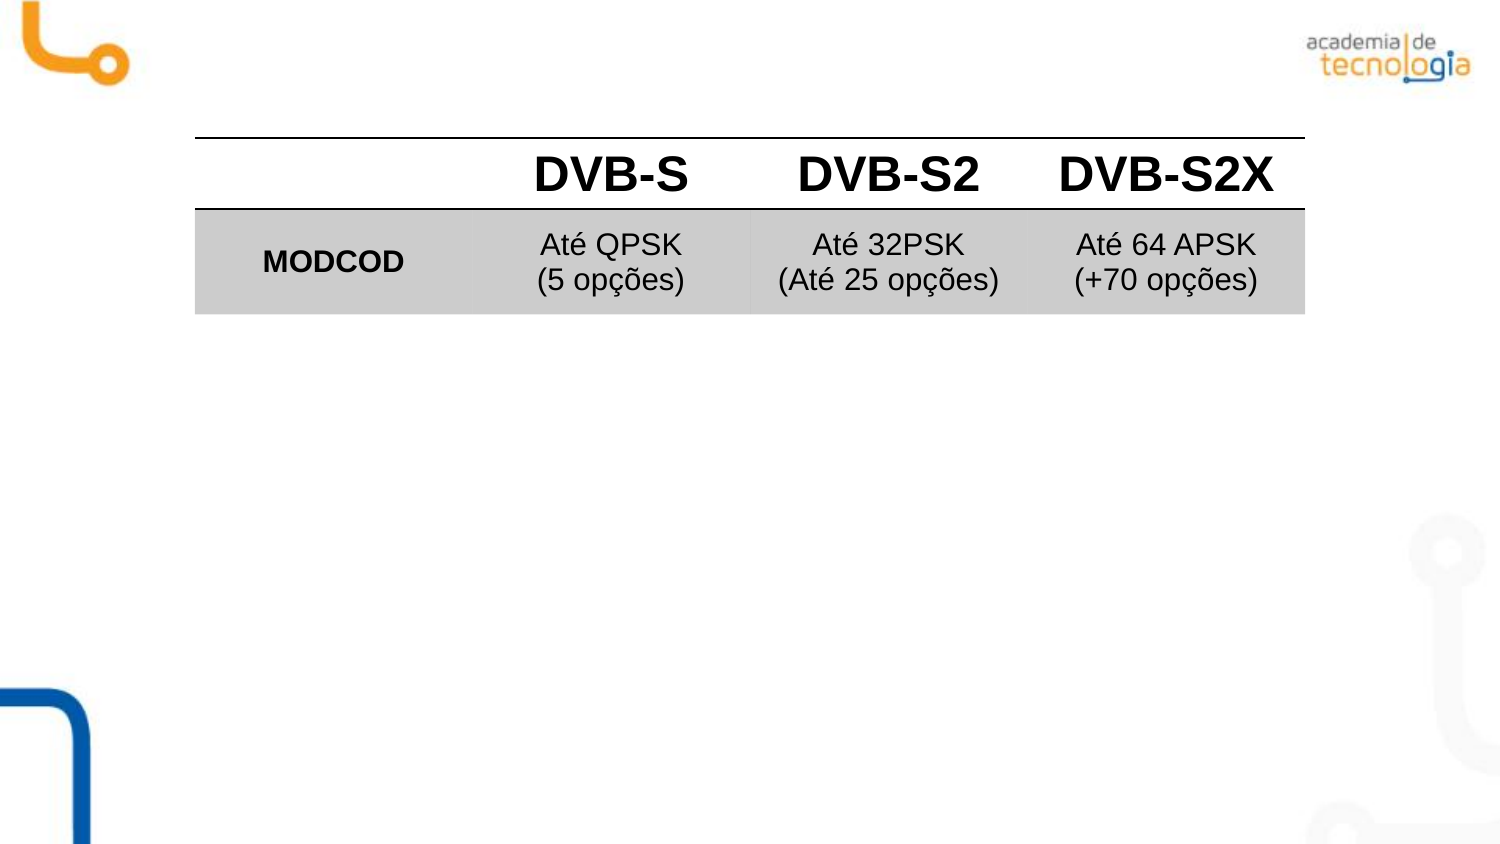

#
|  | DVB-S | DVB-S2 | DVB-S2X |
| --- | --- | --- | --- |
| MODCOD | Até QPSK (5 opções) | Até 32PSK (Até 25 opções) | Até 64 APSK (+70 opções) |
| FEC | Viterbi + Reed Solomon | LDPC + BCH | LDPC + BCH |
| Modos | CCM | CCM, VCM e ACM | CCM, VCM e ACM |
| Pilots | Not Available | Available | Available |
| Roll Off | 35% | 20% | 5% |